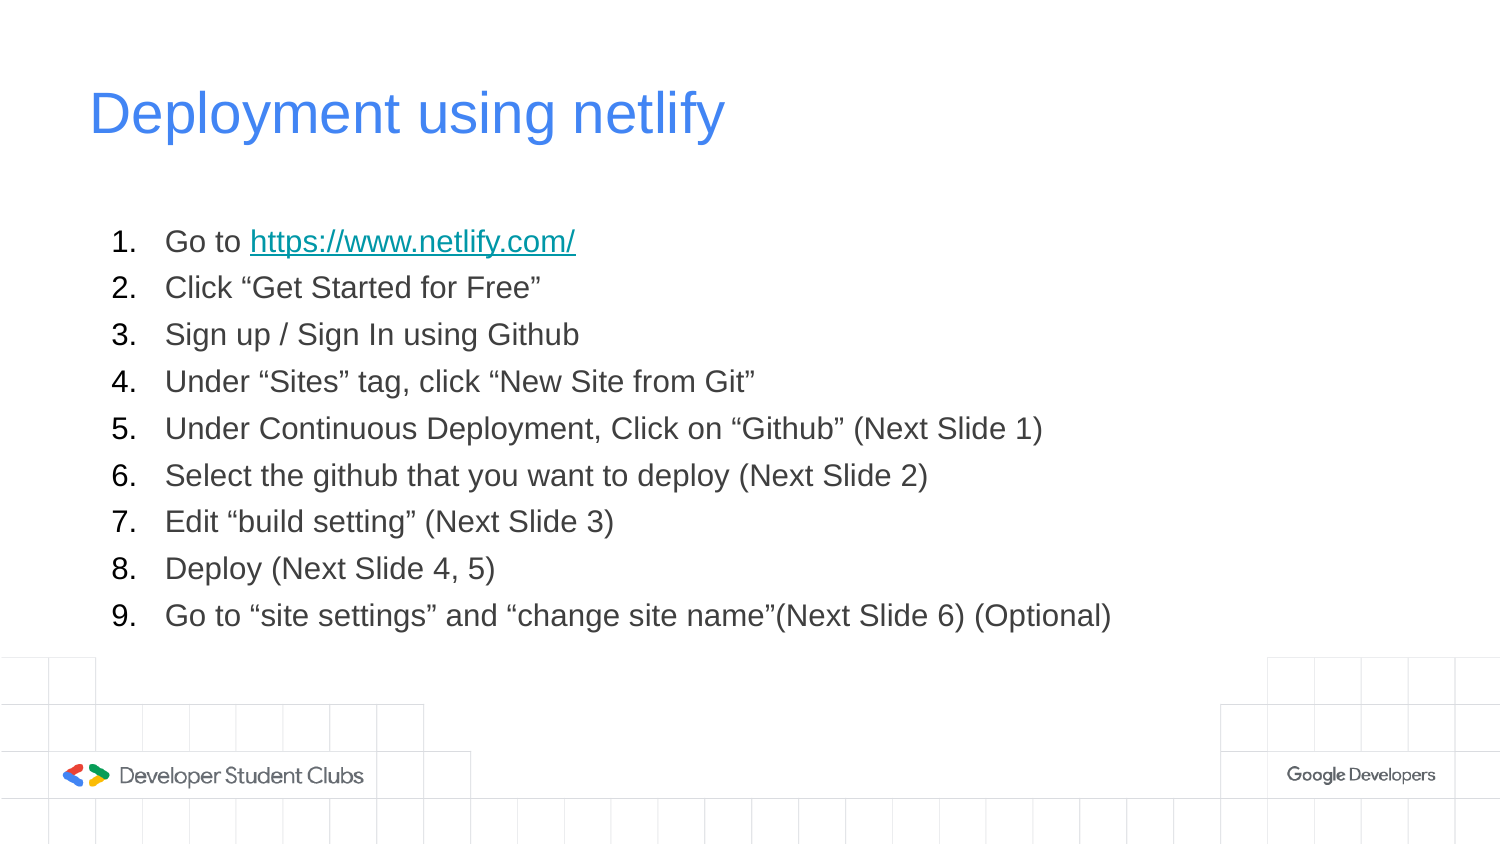

# Deployment using netlify
Go to https://www.netlify.com/
Click “Get Started for Free”
Sign up / Sign In using Github
Under “Sites” tag, click “New Site from Git”
Under Continuous Deployment, Click on “Github” (Next Slide 1)
Select the github that you want to deploy (Next Slide 2)
Edit “build setting” (Next Slide 3)
Deploy (Next Slide 4, 5)
Go to “site settings” and “change site name”(Next Slide 6) (Optional)